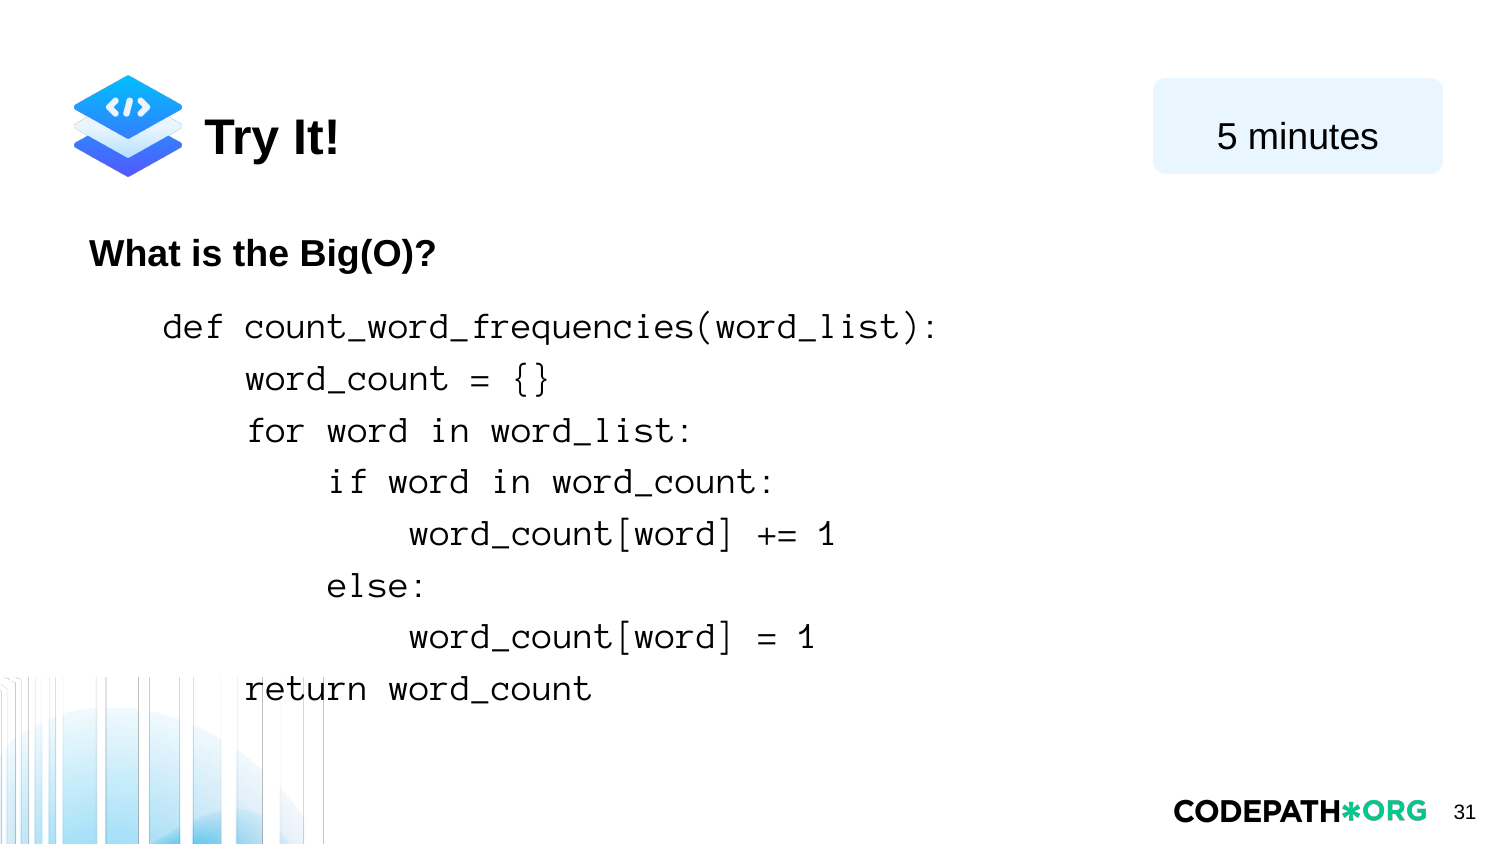

5 minutes
What is the Big(O)?
def count_word_frequencies(word_list):
    word_count = {}
    for word in word_list:
        if word in word_count:
            word_count[word] += 1
        else:
            word_count[word] = 1
    return word_count
31